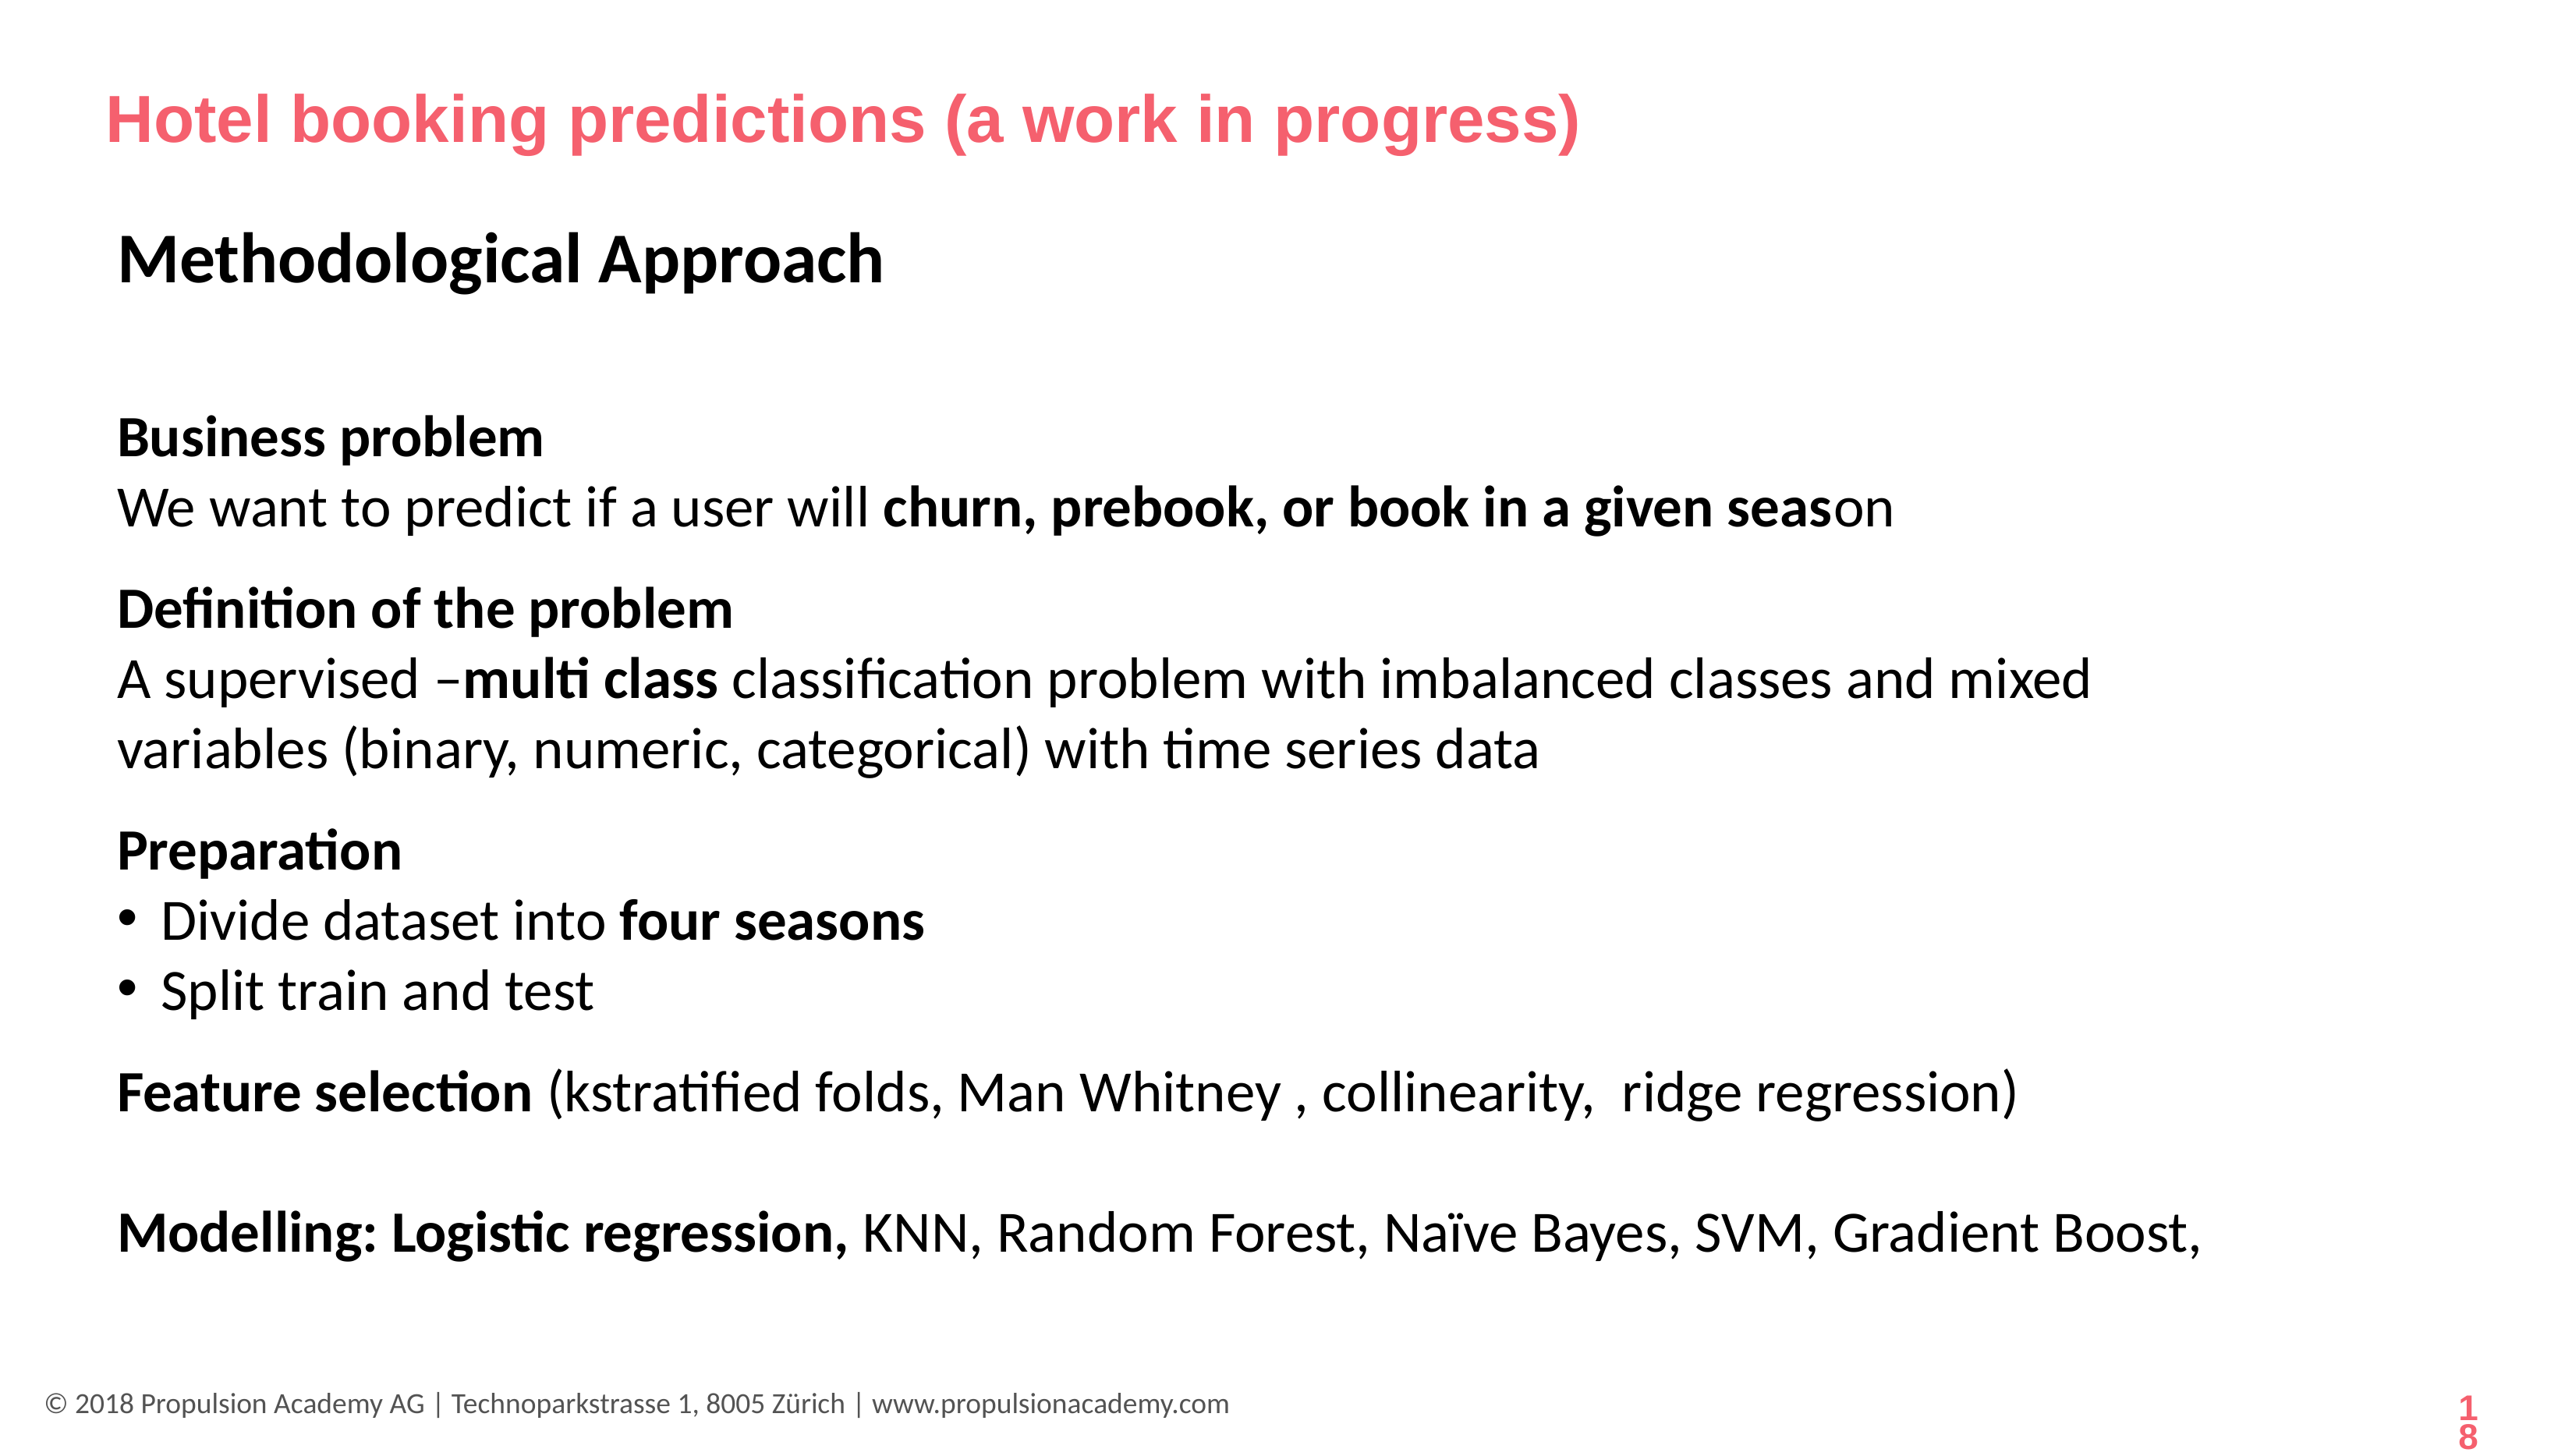

# Hotel booking predictions (a work in progress)
Methodological Approach

Business problem
We want to predict if a user will churn, prebook, or book in a given season

Definition of the problem
A supervised –multi class classification problem with imbalanced classes and mixed variables (binary, numeric, categorical) with time series data

Preparation
Divide dataset into four seasons
Split train and test

Feature selection (kstratified folds, Man Whitney , collinearity,  ridge regression)

Modelling: Logistic regression, KNN, Random Forest, Naïve Bayes, SVM, Gradient Boost,

18